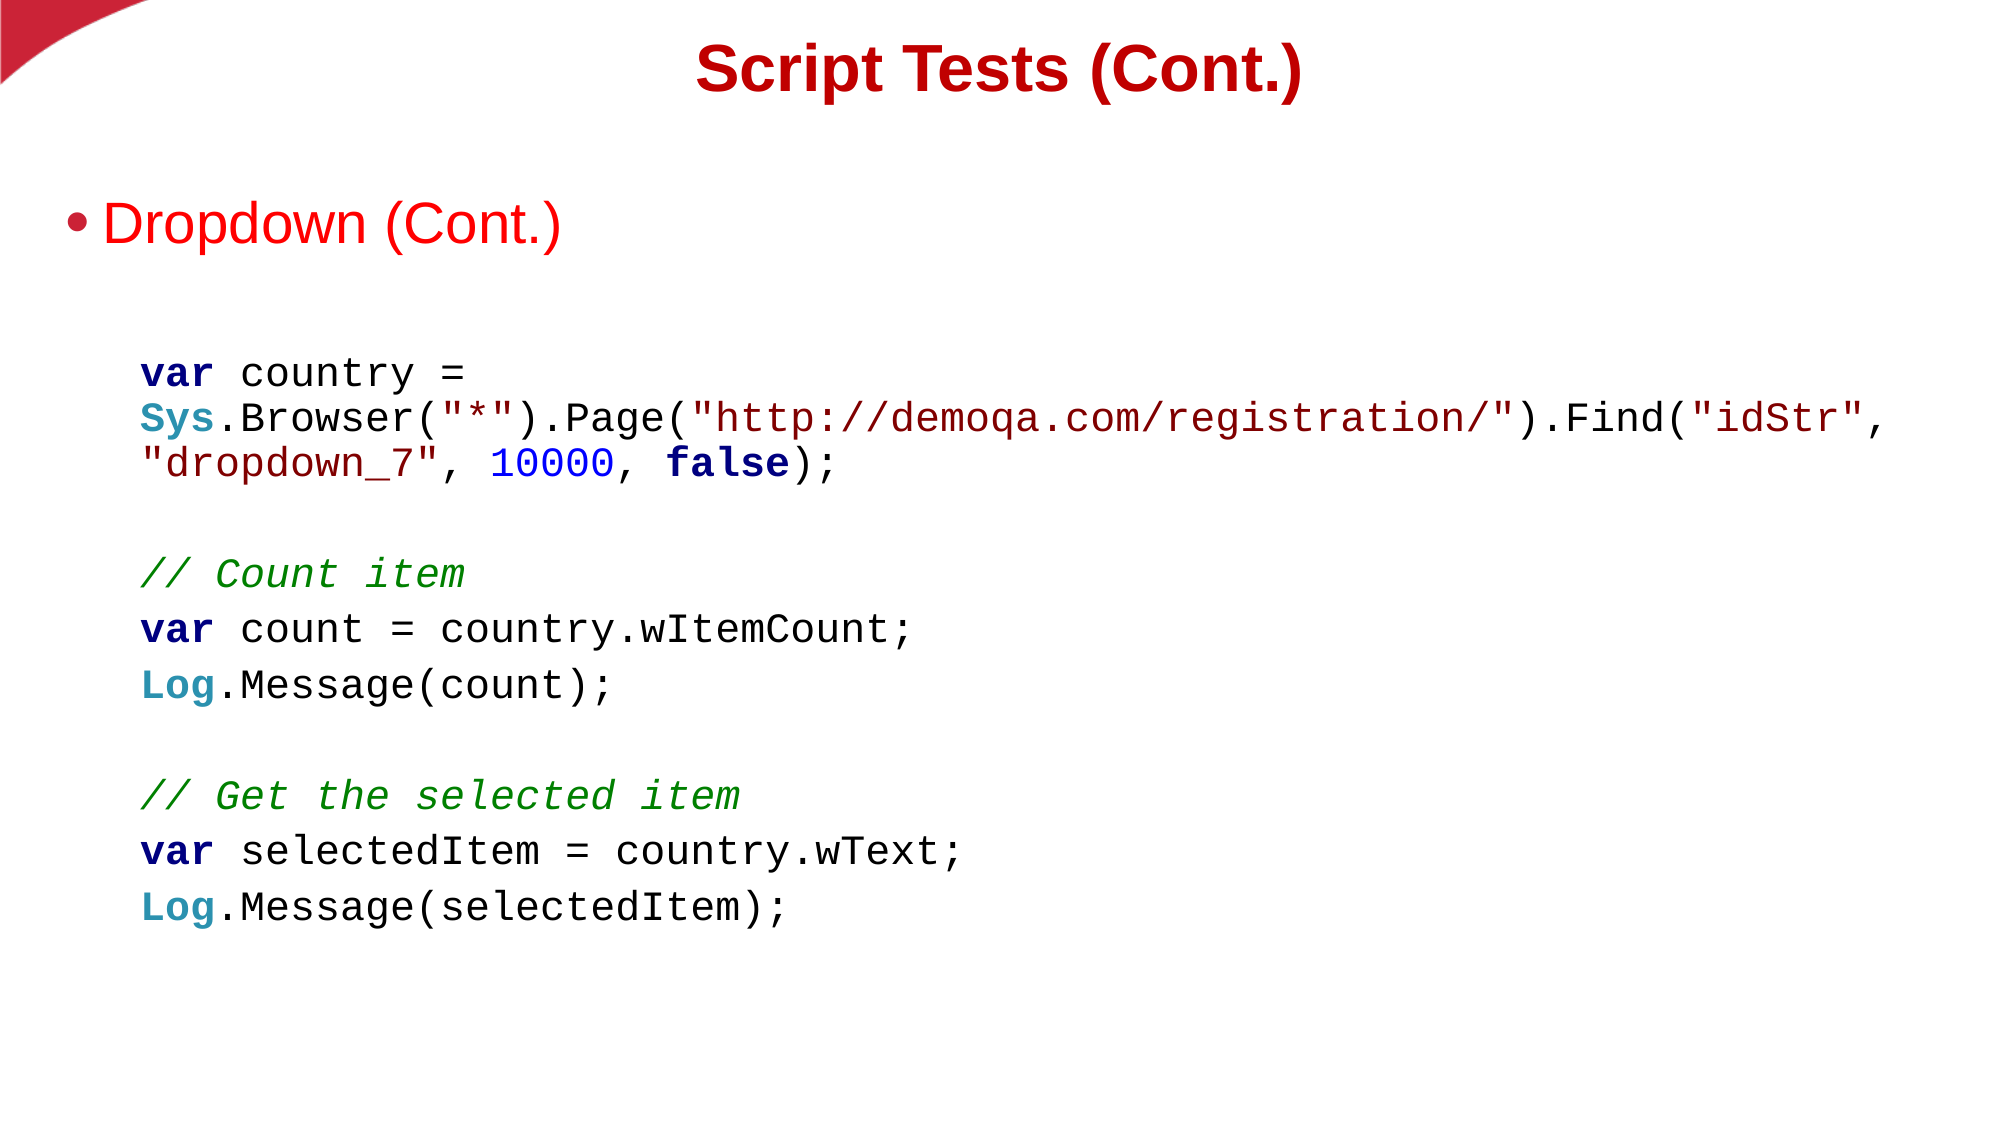

# Script Tests (Cont.)
Dropdown (Cont.)

var country = Sys.Browser("*").Page("http://demoqa.com/registration/").Find("idStr", "dropdown_7", 10000, false);

// Count item
var count = country.wItemCount;
Log.Message(count);

// Get the selected item
var selectedItem = country.wText;
Log.Message(selectedItem);